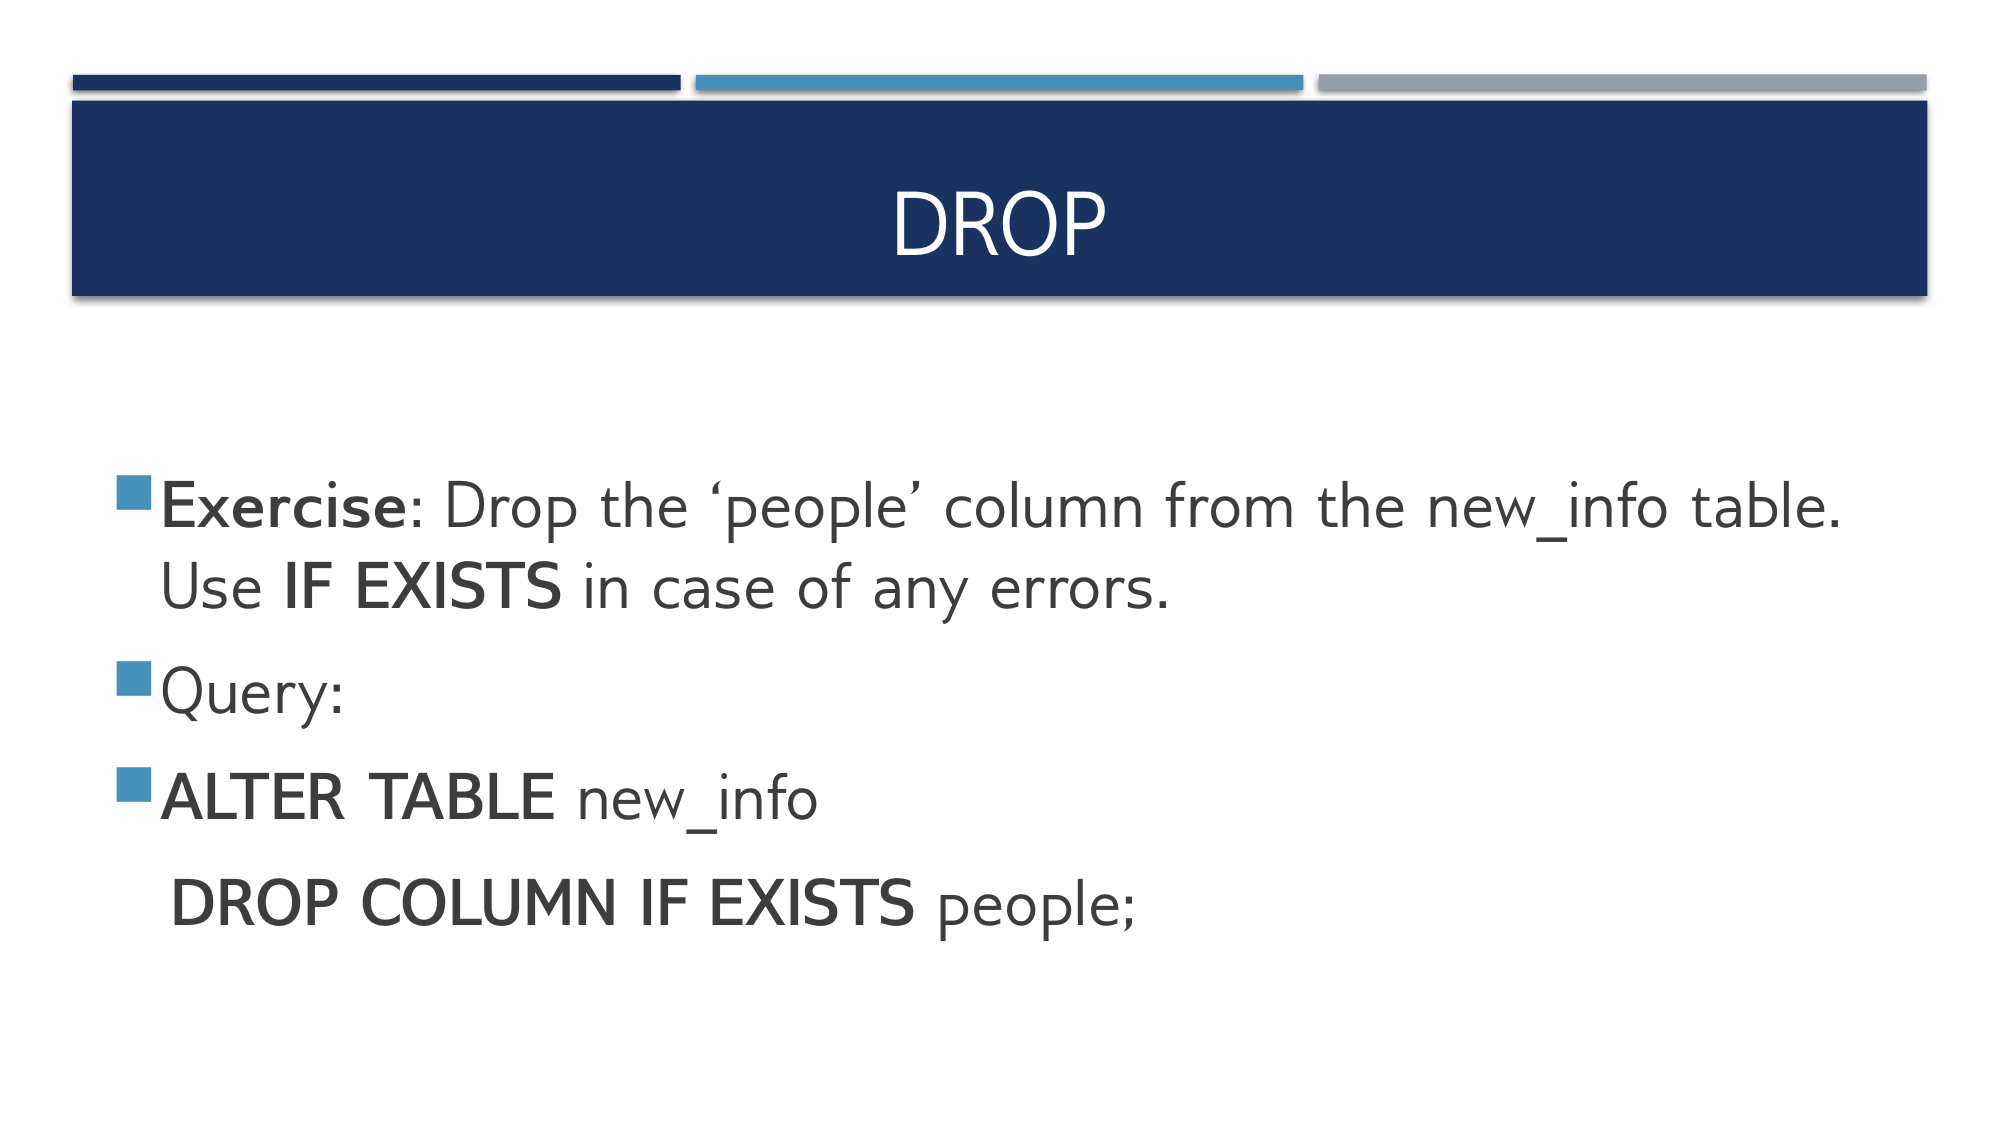

# Drop
Exercise: Drop the ‘people’ column from the new_info table. Use IF EXISTS in case of any errors.
Query:
ALTER TABLE new_info
   DROP COLUMN IF EXISTS people;